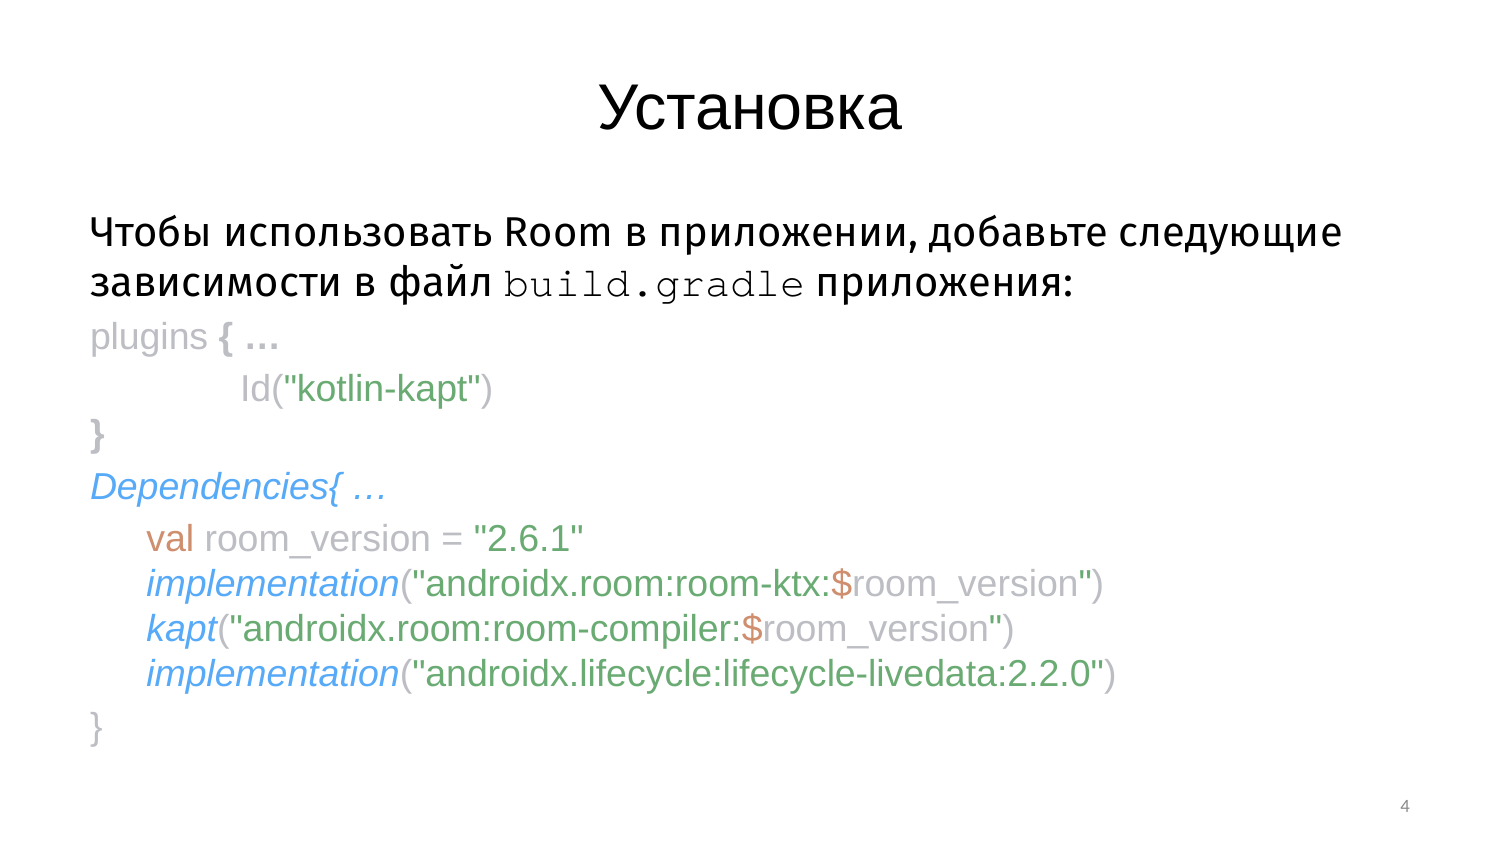

# Установка
Чтобы использовать Room в приложении, добавьте следующие зависимости в файл build.gradle приложения:
plugins { …
	Id("kotlin-kapt")
}
Dependencies{ …
val room_version = "2.6.1"
implementation("androidx.room:room-ktx:$room_version")
kapt("androidx.room:room-compiler:$room_version")
implementation("androidx.lifecycle:lifecycle-livedata:2.2.0")
}

4